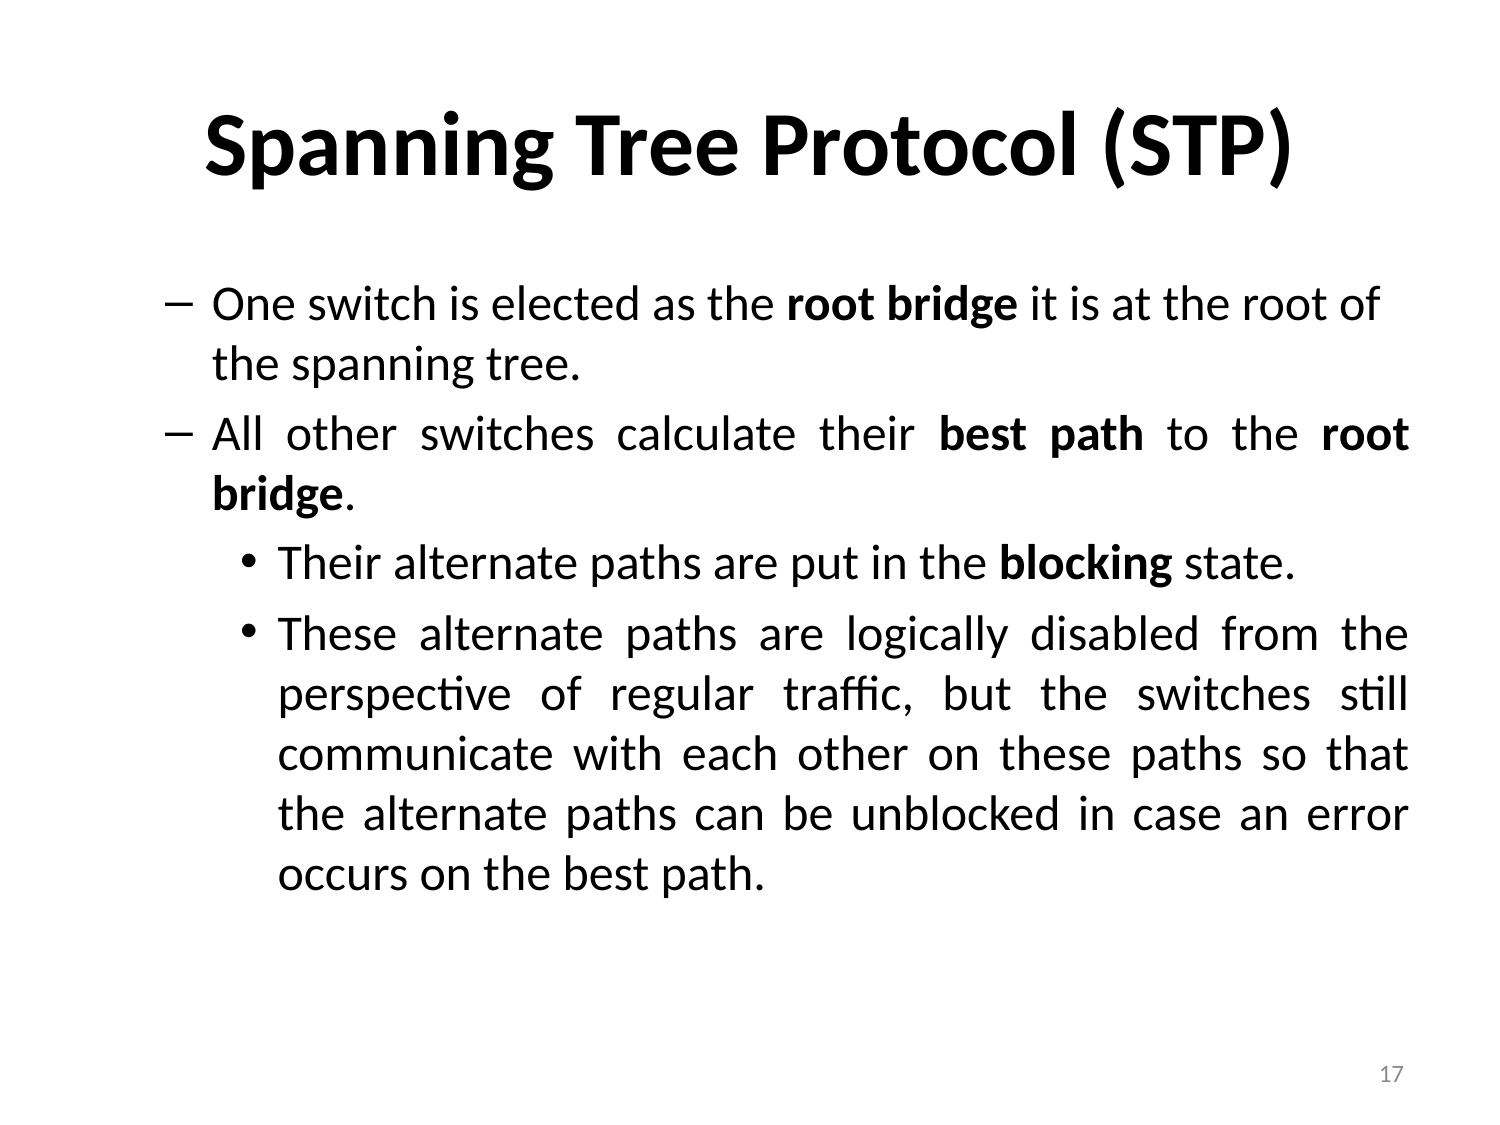

# Spanning Tree Protocol (STP)
One switch is elected as the root bridge it is at the root of the spanning tree.
All other switches calculate their best path to the root bridge.
Their alternate paths are put in the blocking state.
These alternate paths are logically disabled from the perspective of regular traffic, but the switches still communicate with each other on these paths so that the alternate paths can be unblocked in case an error occurs on the best path.

17